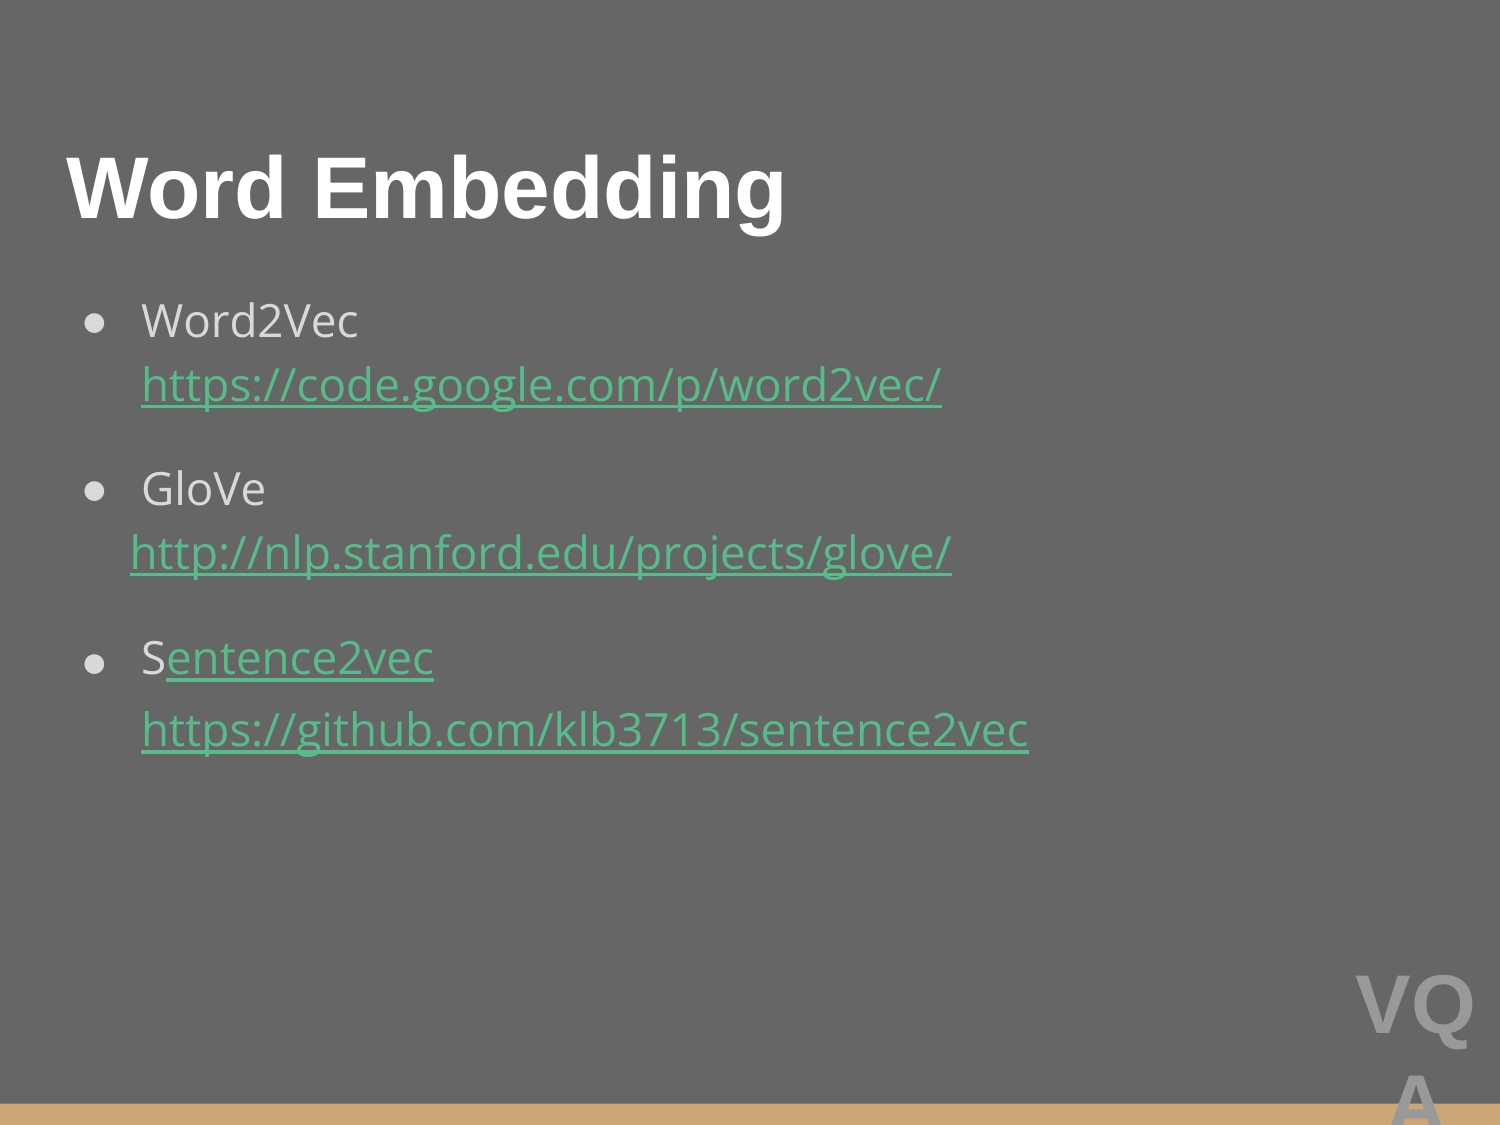

Word Embedding
Word2Vec
https://code.google.com/p/word2vec/
GloVe
http://nlp.stanford.edu/projects/glove/
Sentence2vec
https://github.com/klb3713/sentence2vec
VQA